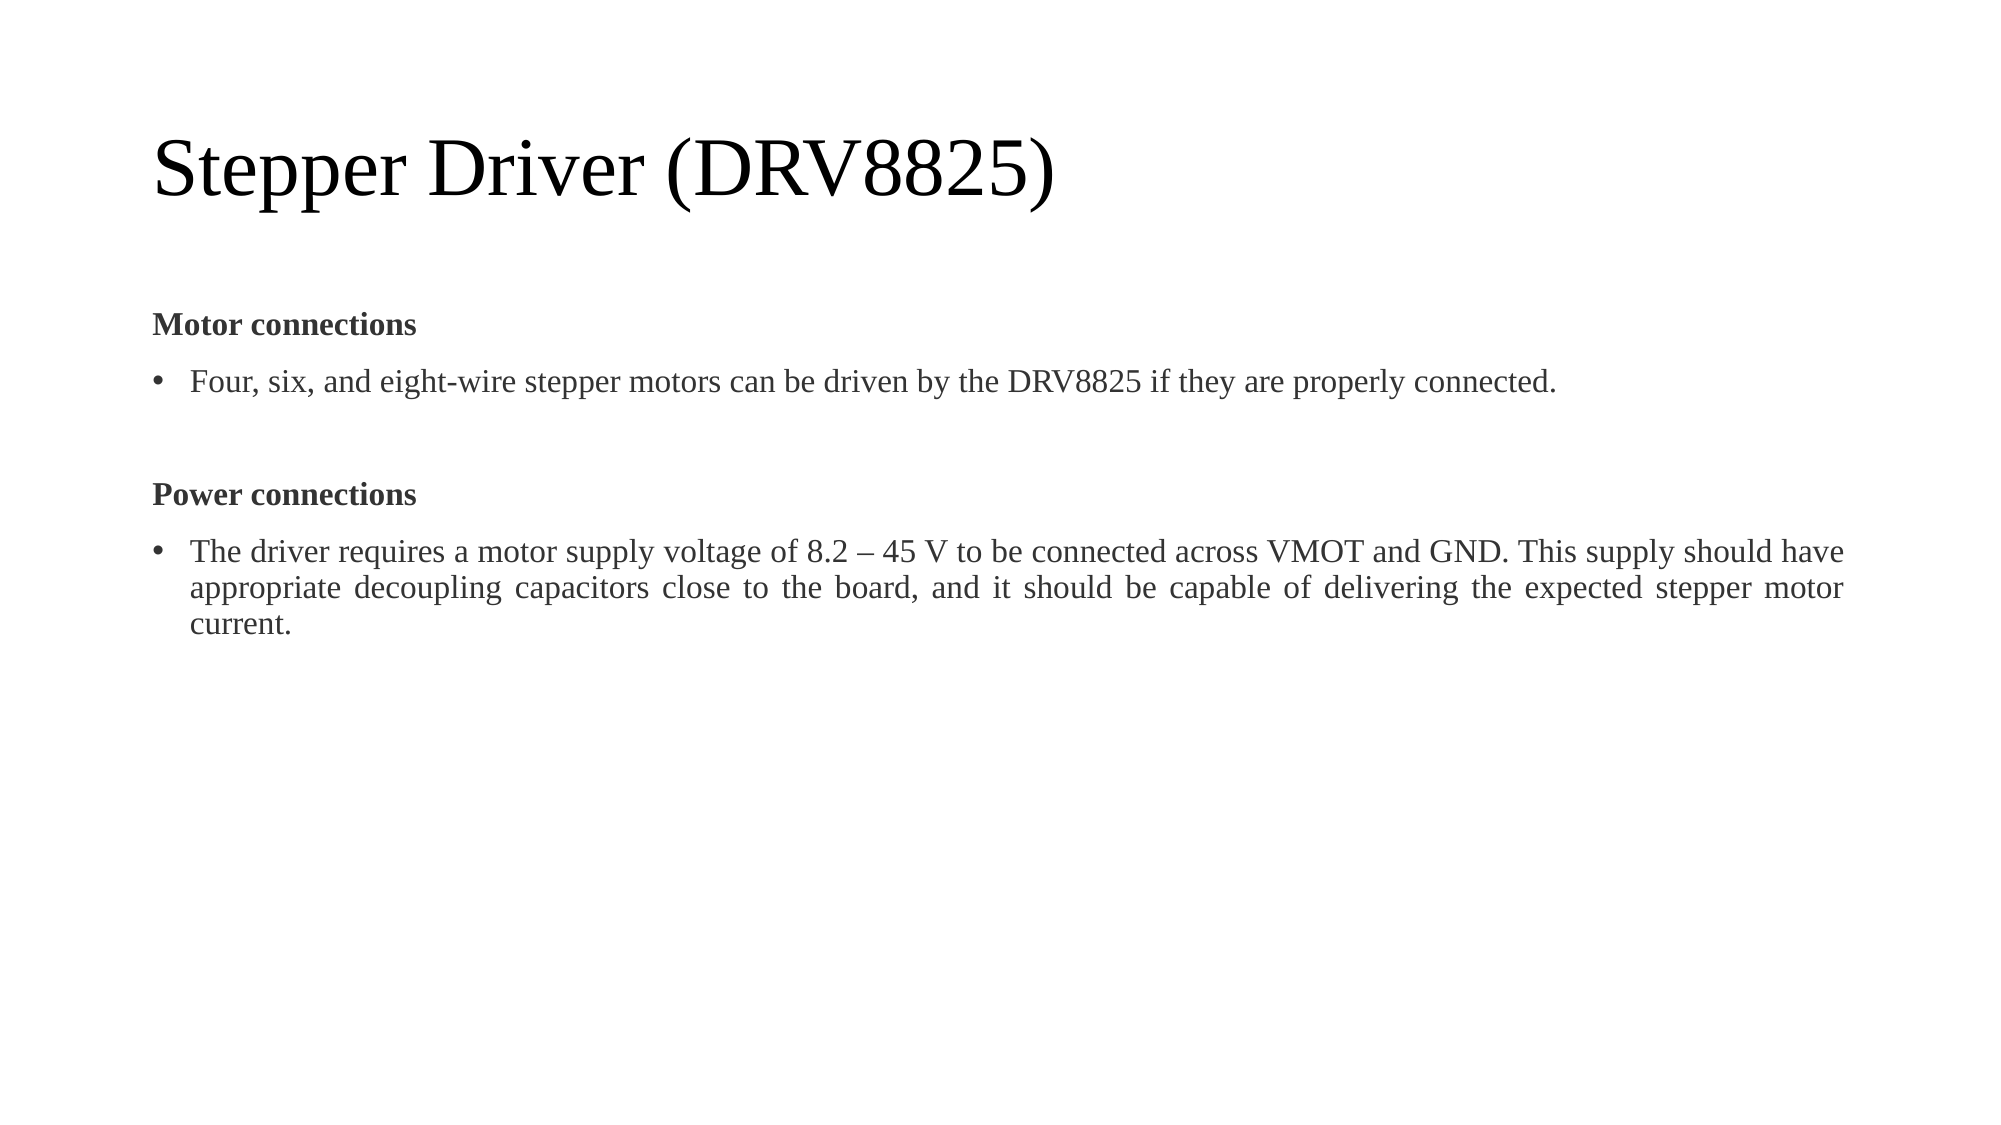

# Stepper Driver (DRV8825)
Motor connections
Four, six, and eight-wire stepper motors can be driven by the DRV8825 if they are properly connected.

Power connections
The driver requires a motor supply voltage of 8.2 – 45 V to be connected across VMOT and GND. This supply should have appropriate decoupling capacitors close to the board, and it should be capable of delivering the expected stepper motor current.